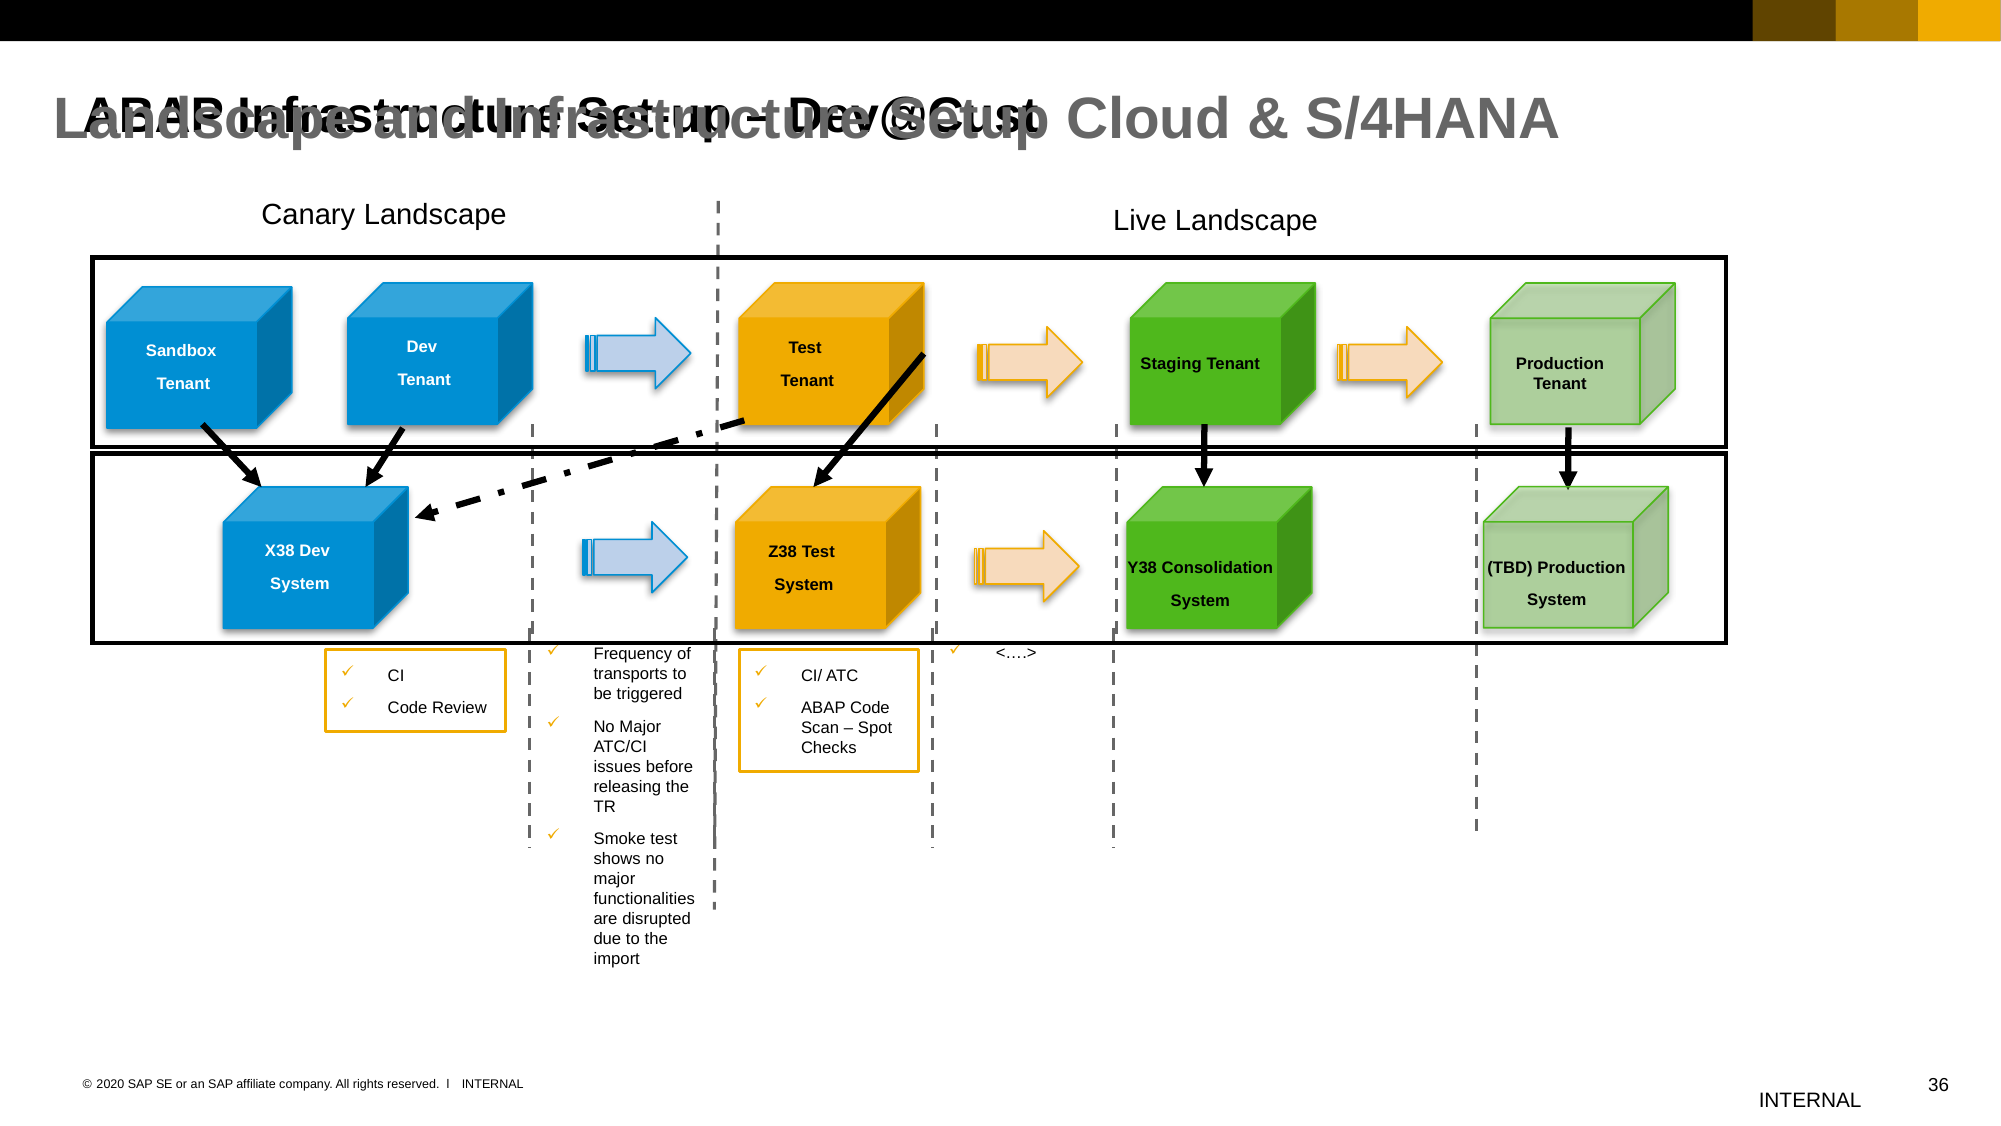

ABAP Infrastructure Set-up – Dev@SAP/ FBS/ RCS
<XYZ/000>
<FGH/000>
<ABC/000>
System Owner: <Name>
System Owner: <Name>
System Owner: <Name>

Dev
System
Test
System
Consolidation
System
Frequency of transports to be triggered
No Major ATC/CI issues before releasing the TR
 Smoke test shows no major functionalities are disrupted due to the import
CI
Code Review
CI
ABAP Code Scan – Spot Checks
ATC

<….>
Landscape and Infrastructure Setup Cloud & S/4HANA
Run the MACRO to choose the right System Landscape Slide
# ABAP Infrastructure Set-up – Dev@Cust
Canary Landscape
Live Landscape
<XYZ/000>
<FGH/000>
<ABC/000>
System Owner: <Name>
System Owner: <Name>
System Owner: <Name>

Dev
System
Test
System
Production
System
Frequency of transports to be triggered
No Major ATC/CI issues before releasing the TR
 Smoke test shows no major functionalities are disrupted due to the import
<….>
CI
Code Review
CI/ ATC
ABAP Code Scan – Spot Checks

Dev
Tenant
Test
Tenant
Sandbox
Tenant
Staging Tenant
Production Tenant

X38 Dev
System
Z38 Test
System
Y38 Consolidation
System
Frequency of transports to be triggered
No Major ATC/CI issues before releasing the TR
Smoke test shows no major functionalities are disrupted due to the import
<….>
CI
Code Review
CI/ ATC
ABAP Code Scan – Spot Checks
(TBD) Production
System